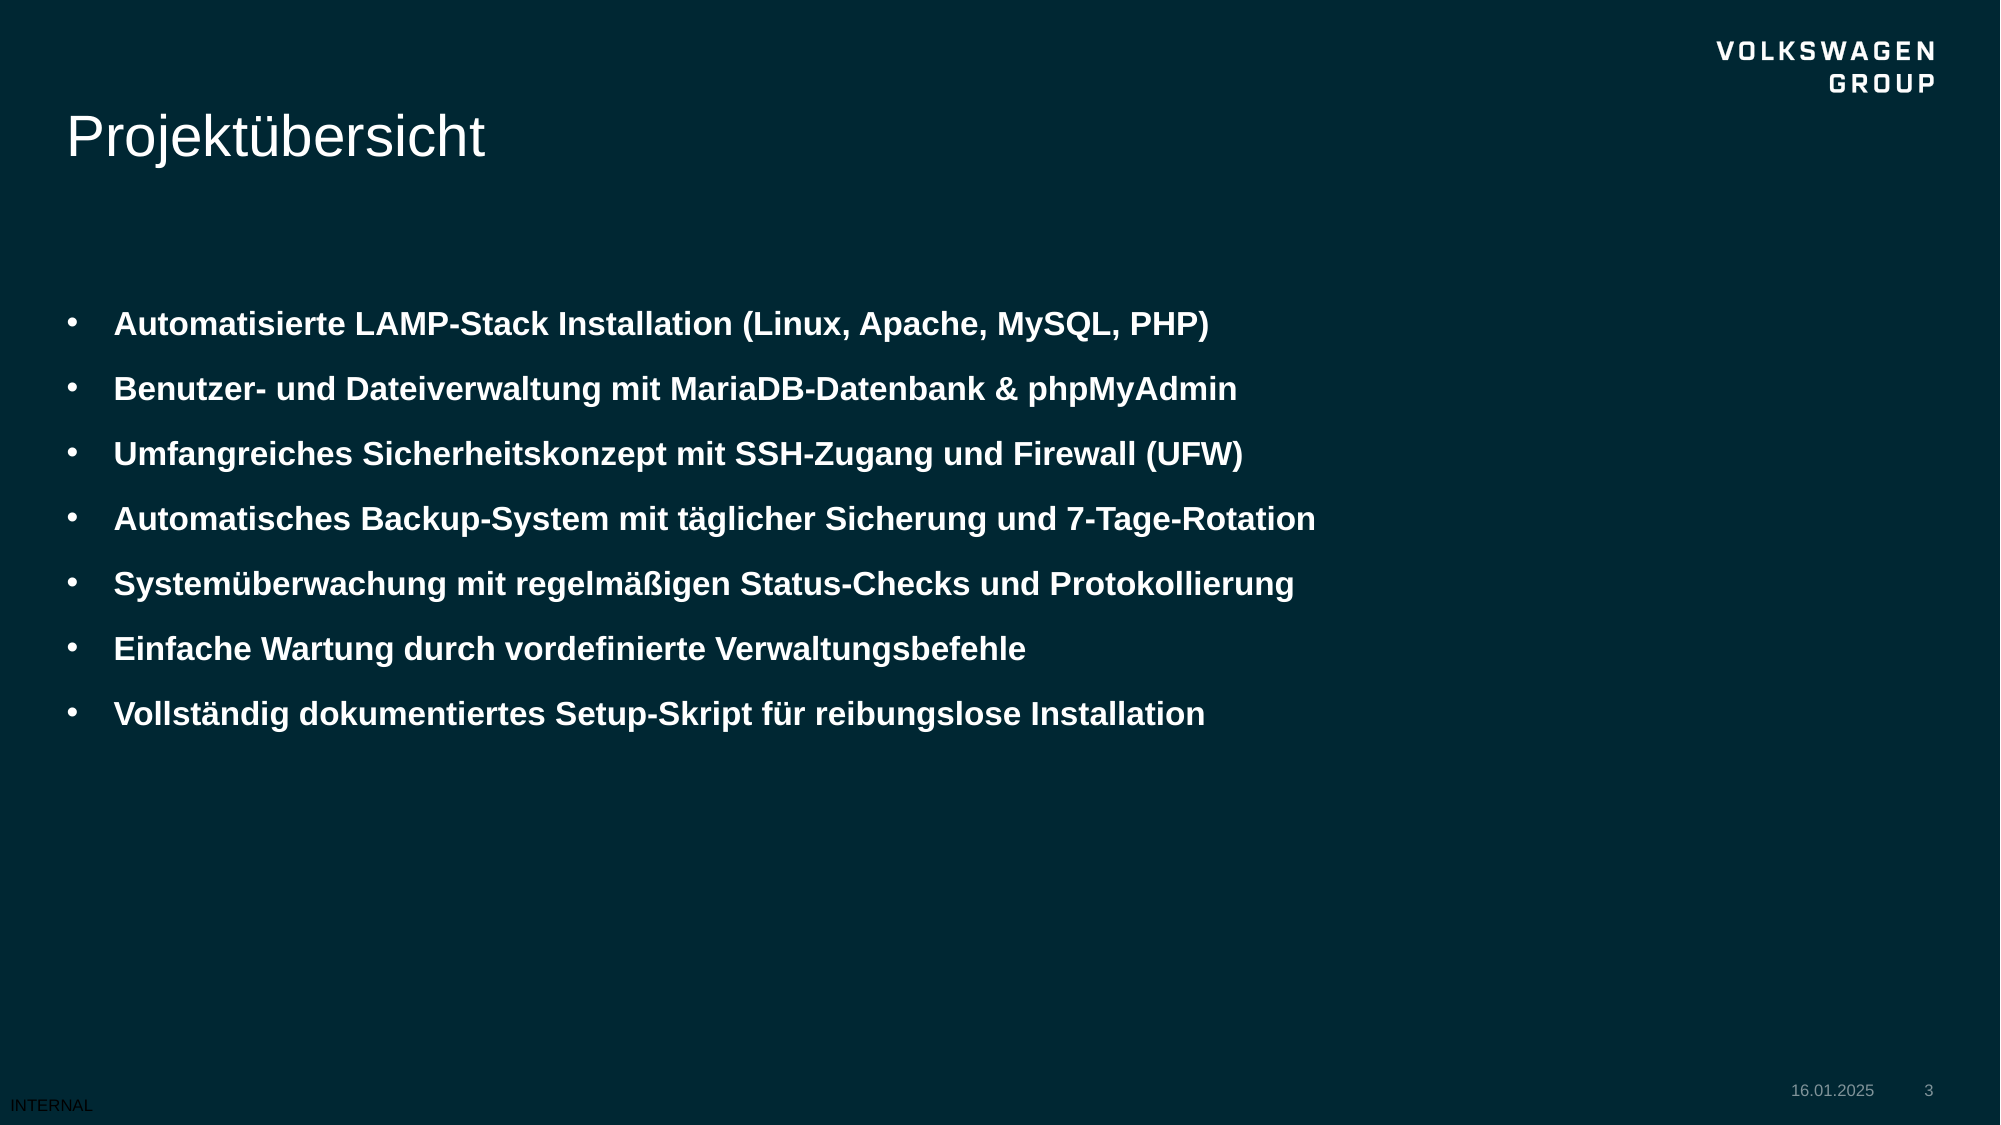

# Projektübersicht

Automatisierte LAMP-Stack Installation (Linux, Apache, MySQL, PHP)
Benutzer- und Dateiverwaltung mit MariaDB-Datenbank & phpMyAdmin
Umfangreiches Sicherheitskonzept mit SSH-Zugang und Firewall (UFW)
Automatisches Backup-System mit täglicher Sicherung und 7-Tage-Rotation
Systemüberwachung mit regelmäßigen Status-Checks und Protokollierung
Einfache Wartung durch vordefinierte Verwaltungsbefehle
Vollständig dokumentiertes Setup-Skript für reibungslose Installation
16.01.2025
3